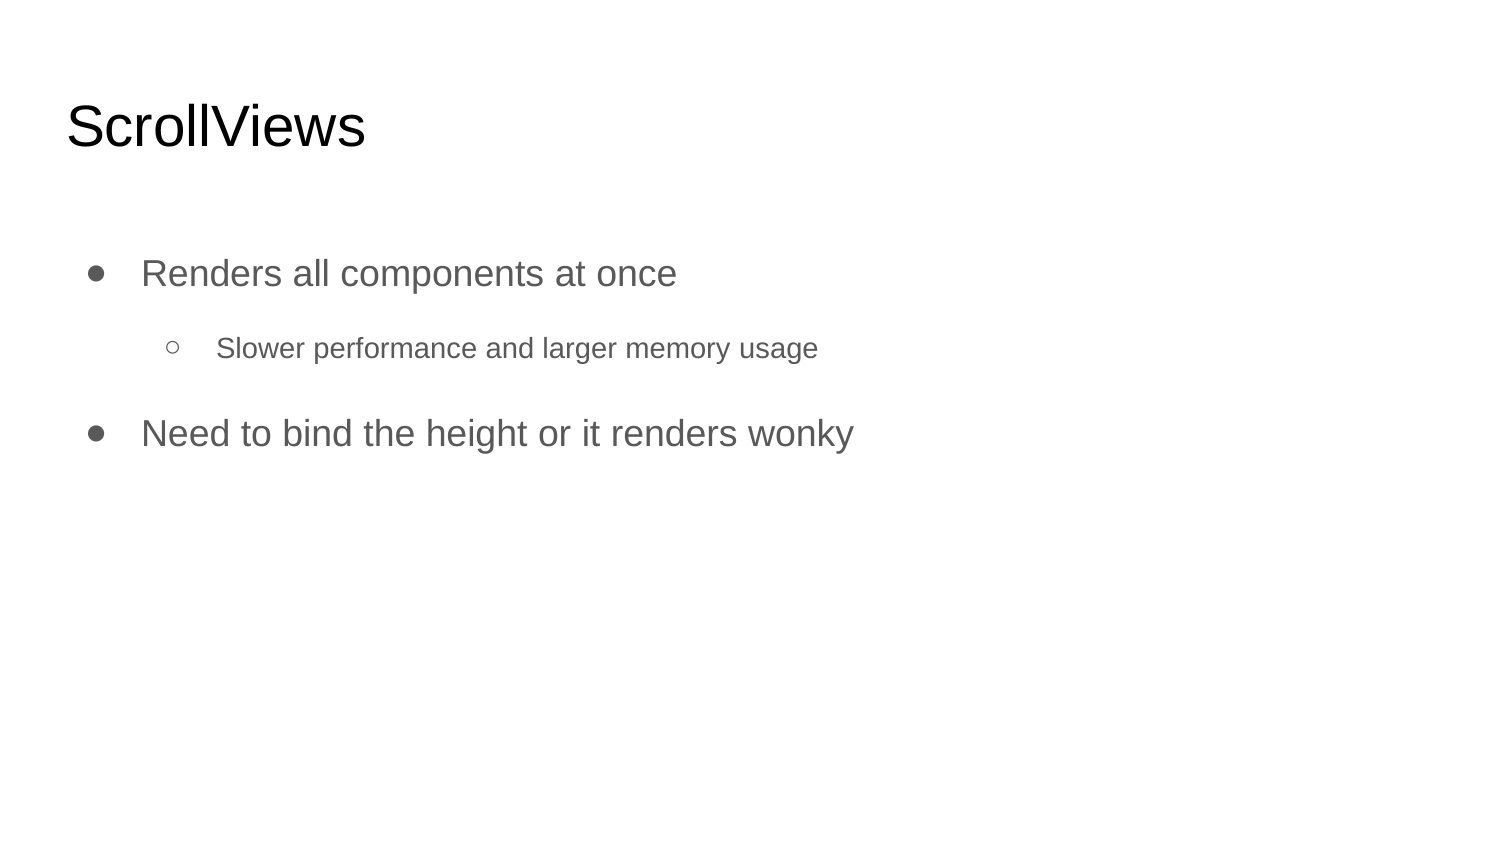

# ScrollViews
Renders all components at once
Slower performance and larger memory usage
Need to bind the height or it renders wonky